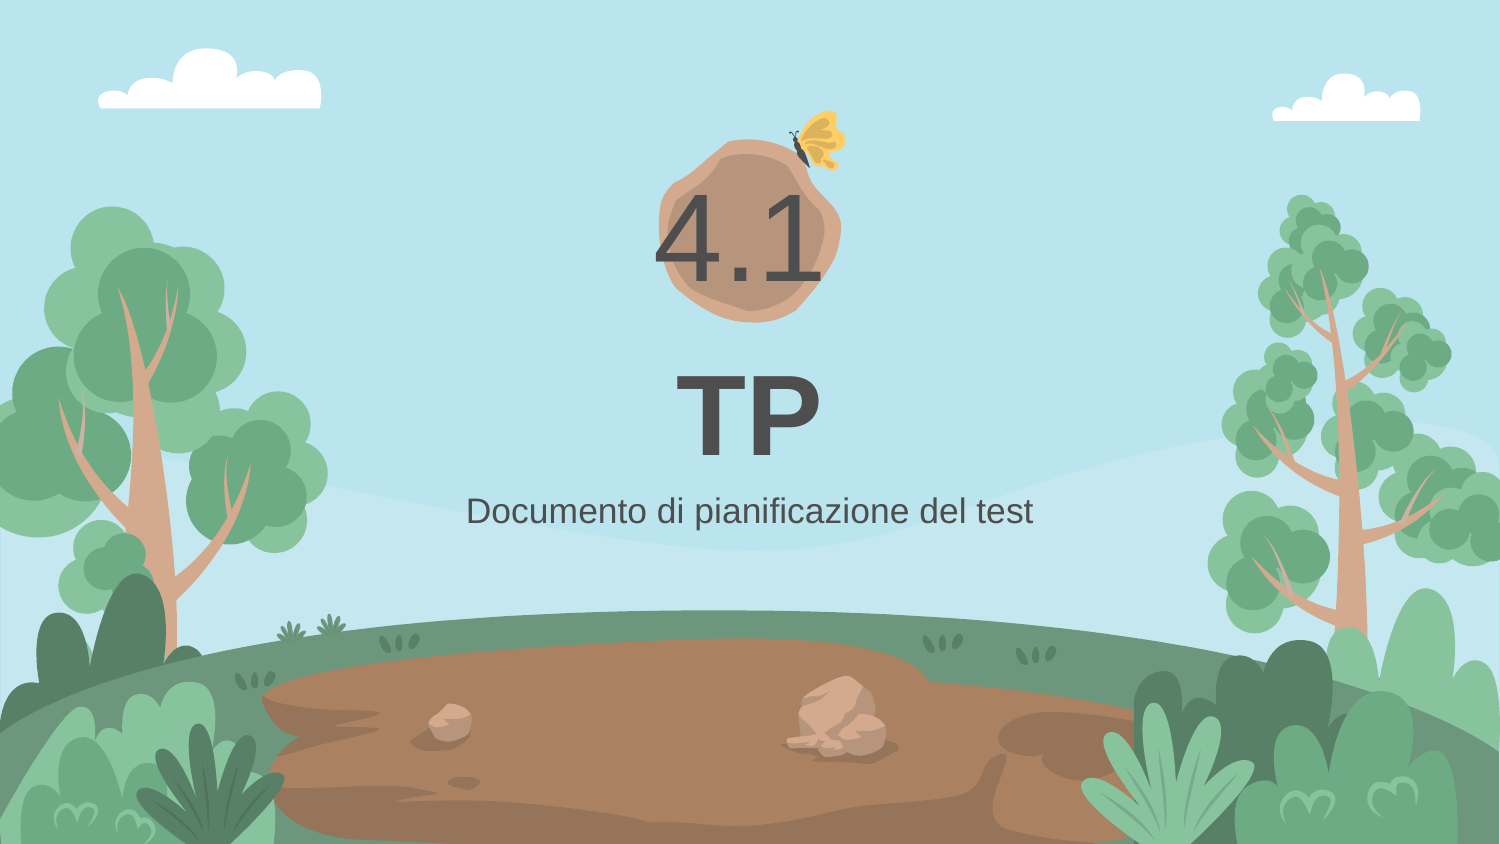

4.1
# TP
Documento di pianificazione del test